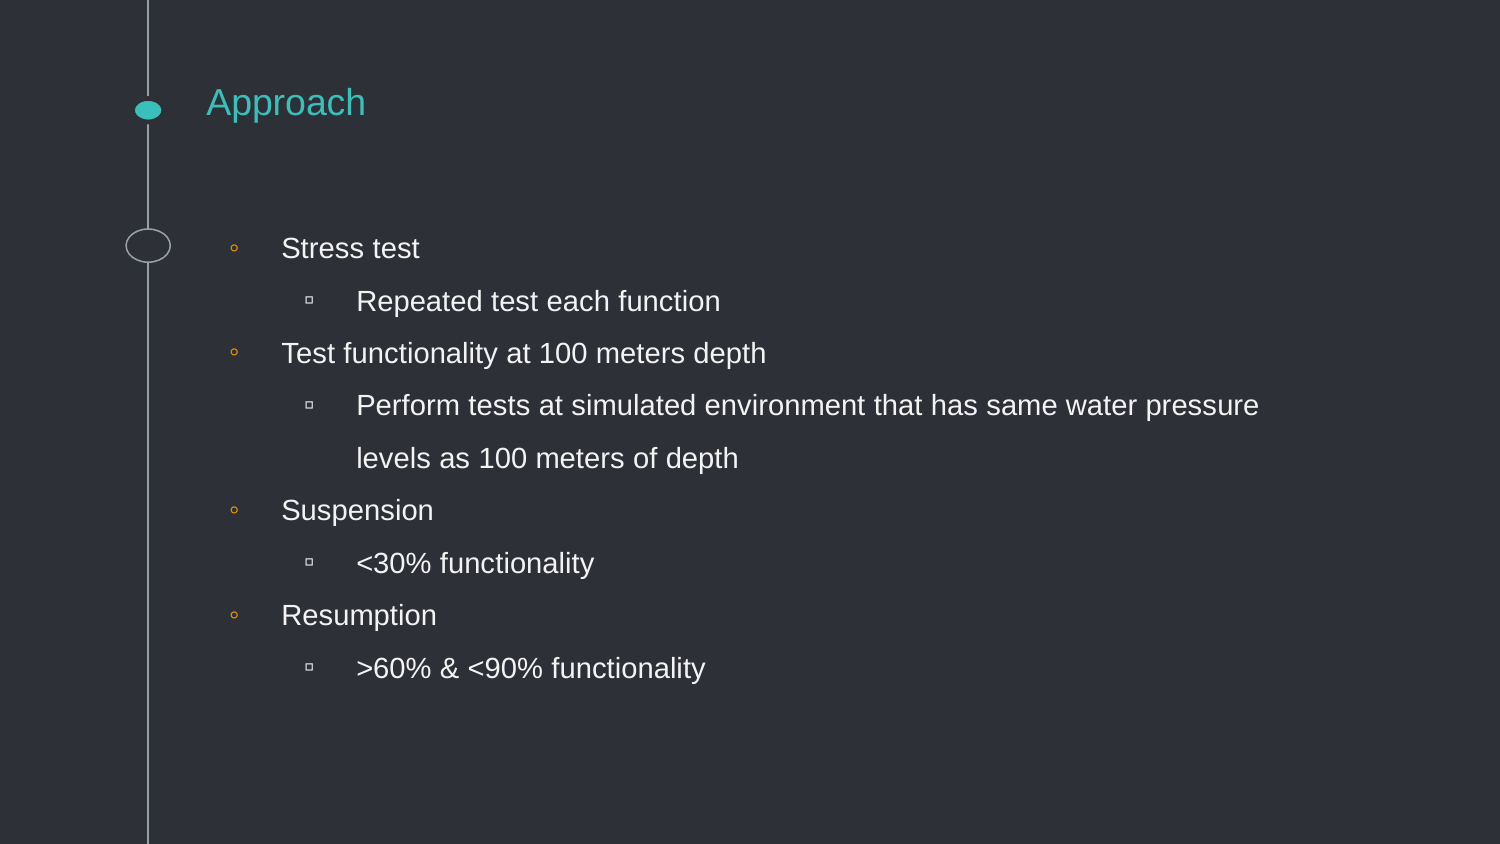

# Approach
Stress test
Repeated test each function
Test functionality at 100 meters depth
Perform tests at simulated environment that has same water pressure levels as 100 meters of depth
Suspension
<30% functionality
Resumption
>60% & <90% functionality